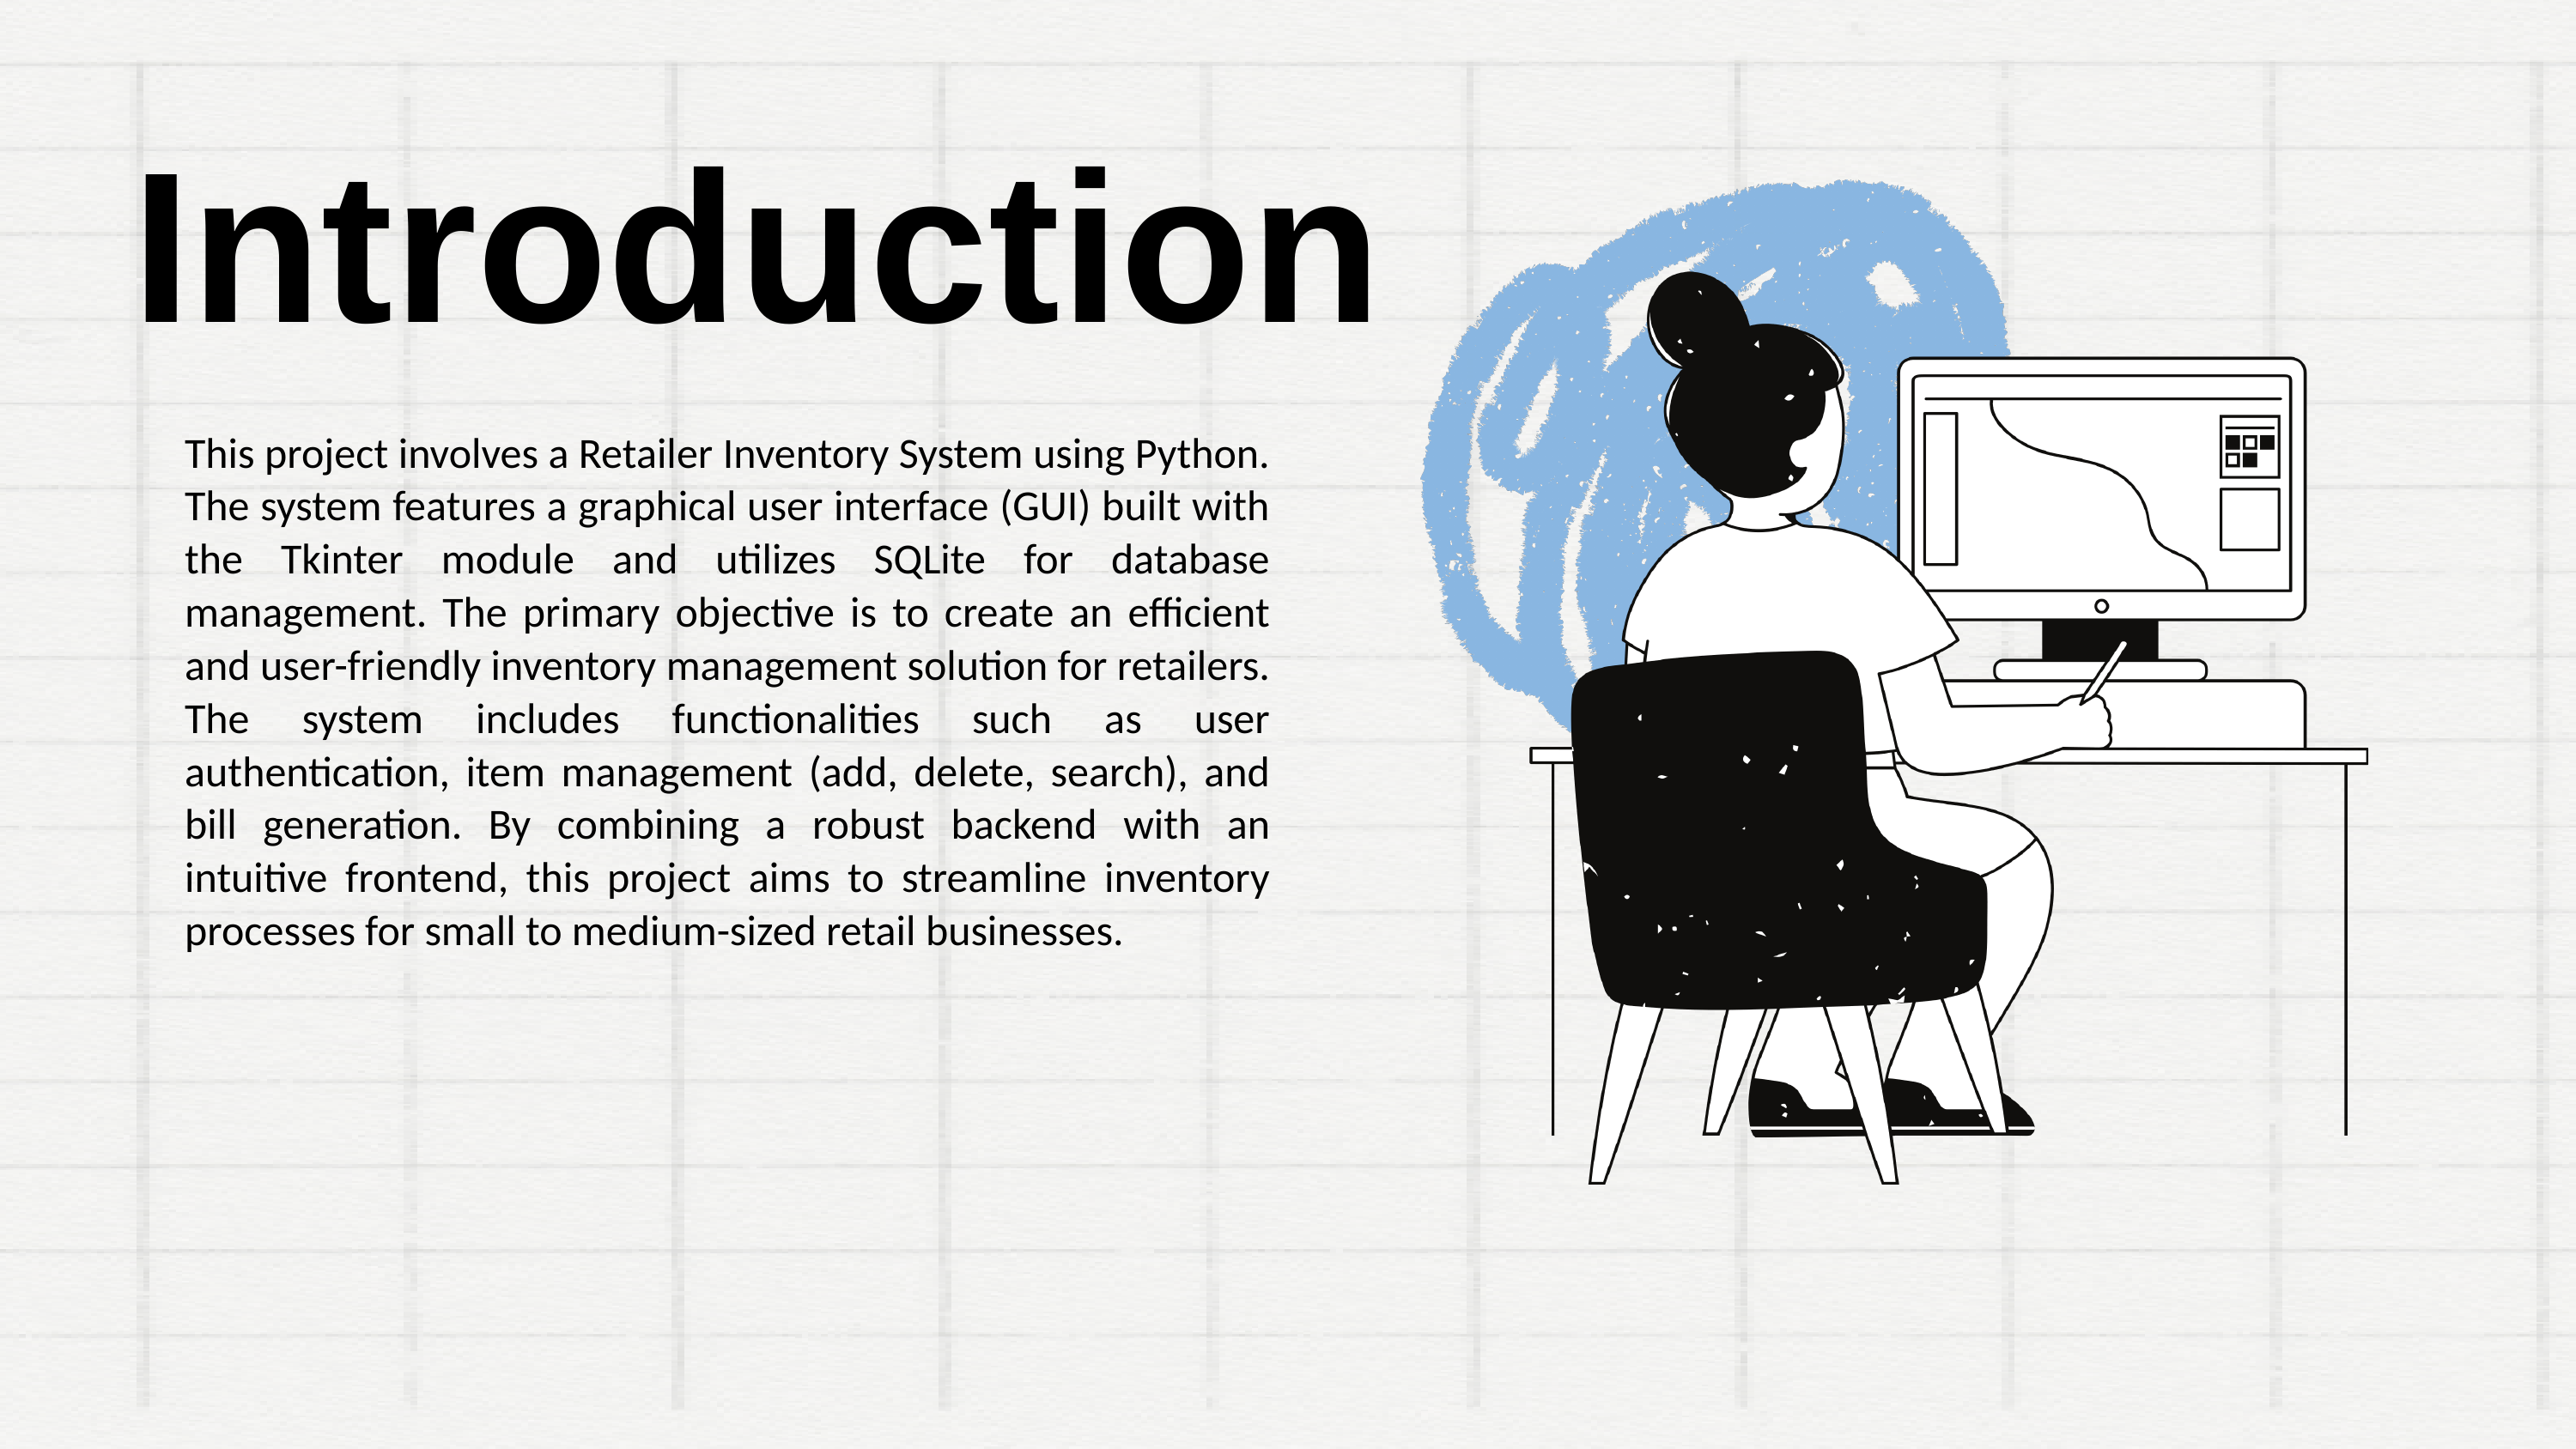

Introduction

This project involves a Retailer Inventory System using Python. The system features a graphical user interface (GUI) built with the Tkinter module and utilizes SQLite for database management. The primary objective is to create an efficient and user-friendly inventory management solution for retailers.
The system includes functionalities such as user authentication, item management (add, delete, search), and bill generation. By combining a robust backend with an intuitive frontend, this project aims to streamline inventory processes for small to medium-sized retail businesses.